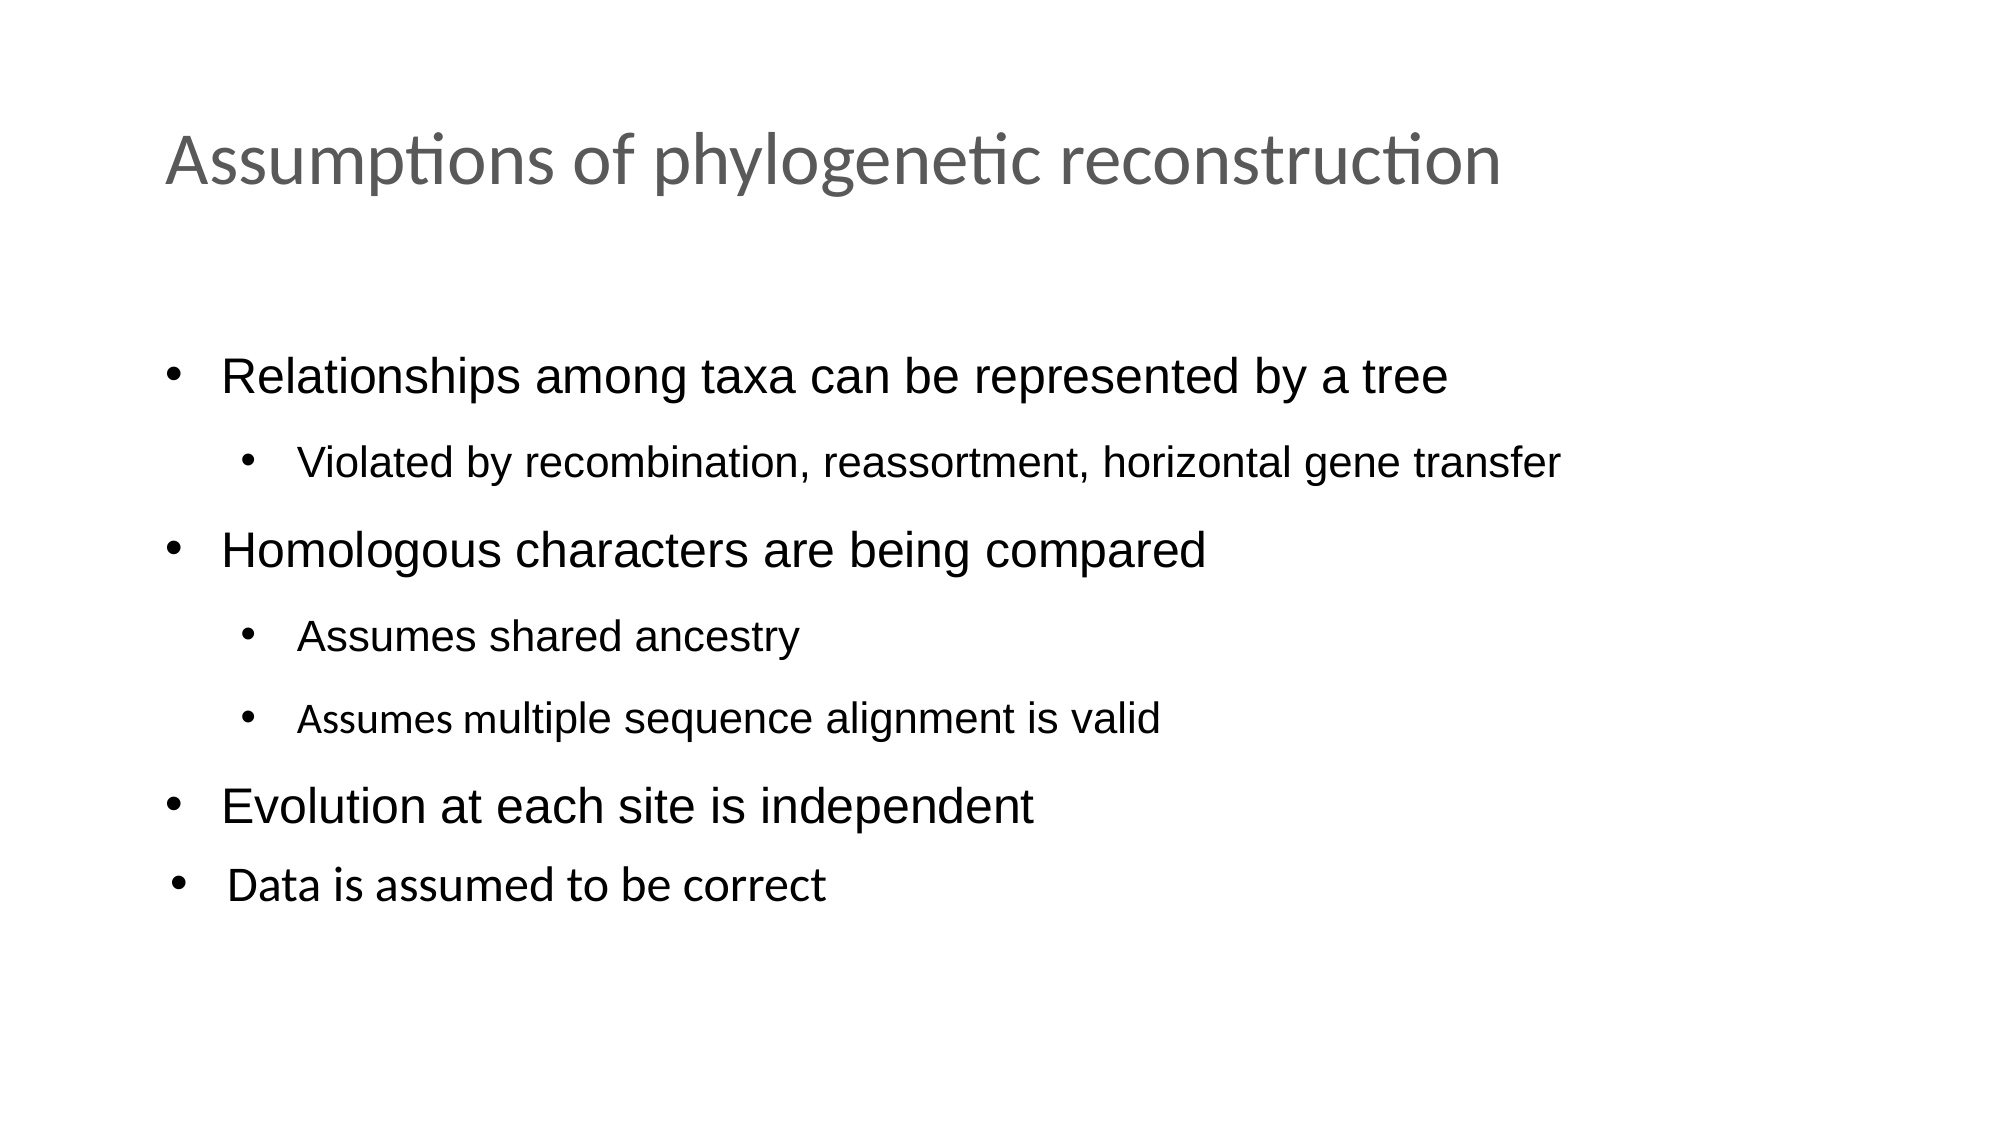

# Assumptions of phylogenetic reconstruction

Relationships among taxa can be represented by a tree
Violated by recombination, reassortment, horizontal gene transfer
Homologous characters are being compared
Assumes shared ancestry
Assumes multiple sequence alignment is valid
Evolution at each site is independent
Data is assumed to be correct